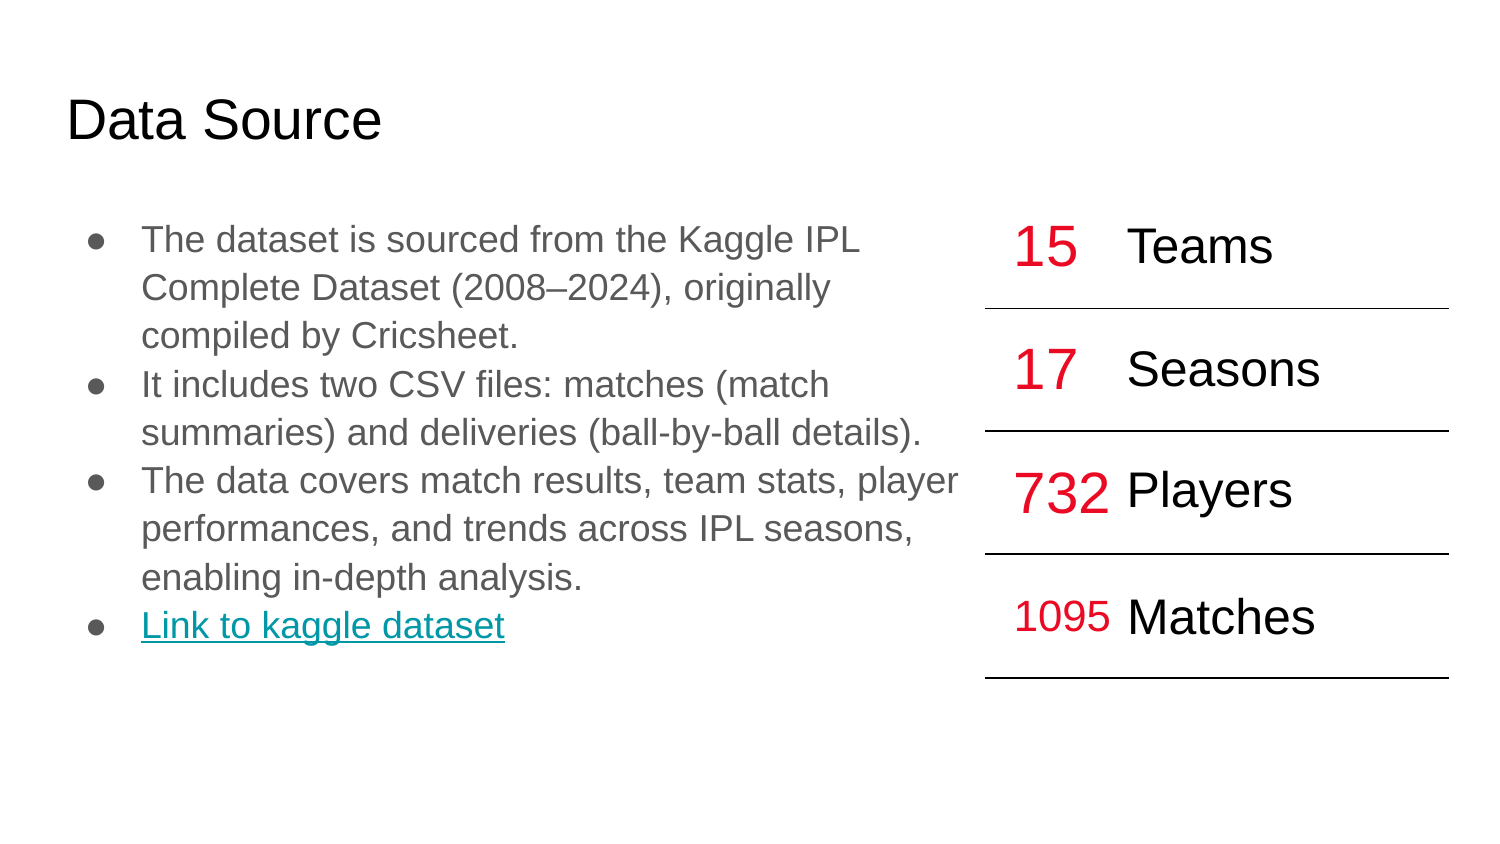

# Data Source
15
Teams
17
Seasons
Players
732
1095
Matches
The dataset is sourced from the Kaggle IPL Complete Dataset (2008–2024), originally compiled by Cricsheet.
It includes two CSV files: matches (match summaries) and deliveries (ball-by-ball details).
The data covers match results, team stats, player performances, and trends across IPL seasons, enabling in-depth analysis.
Link to kaggle dataset